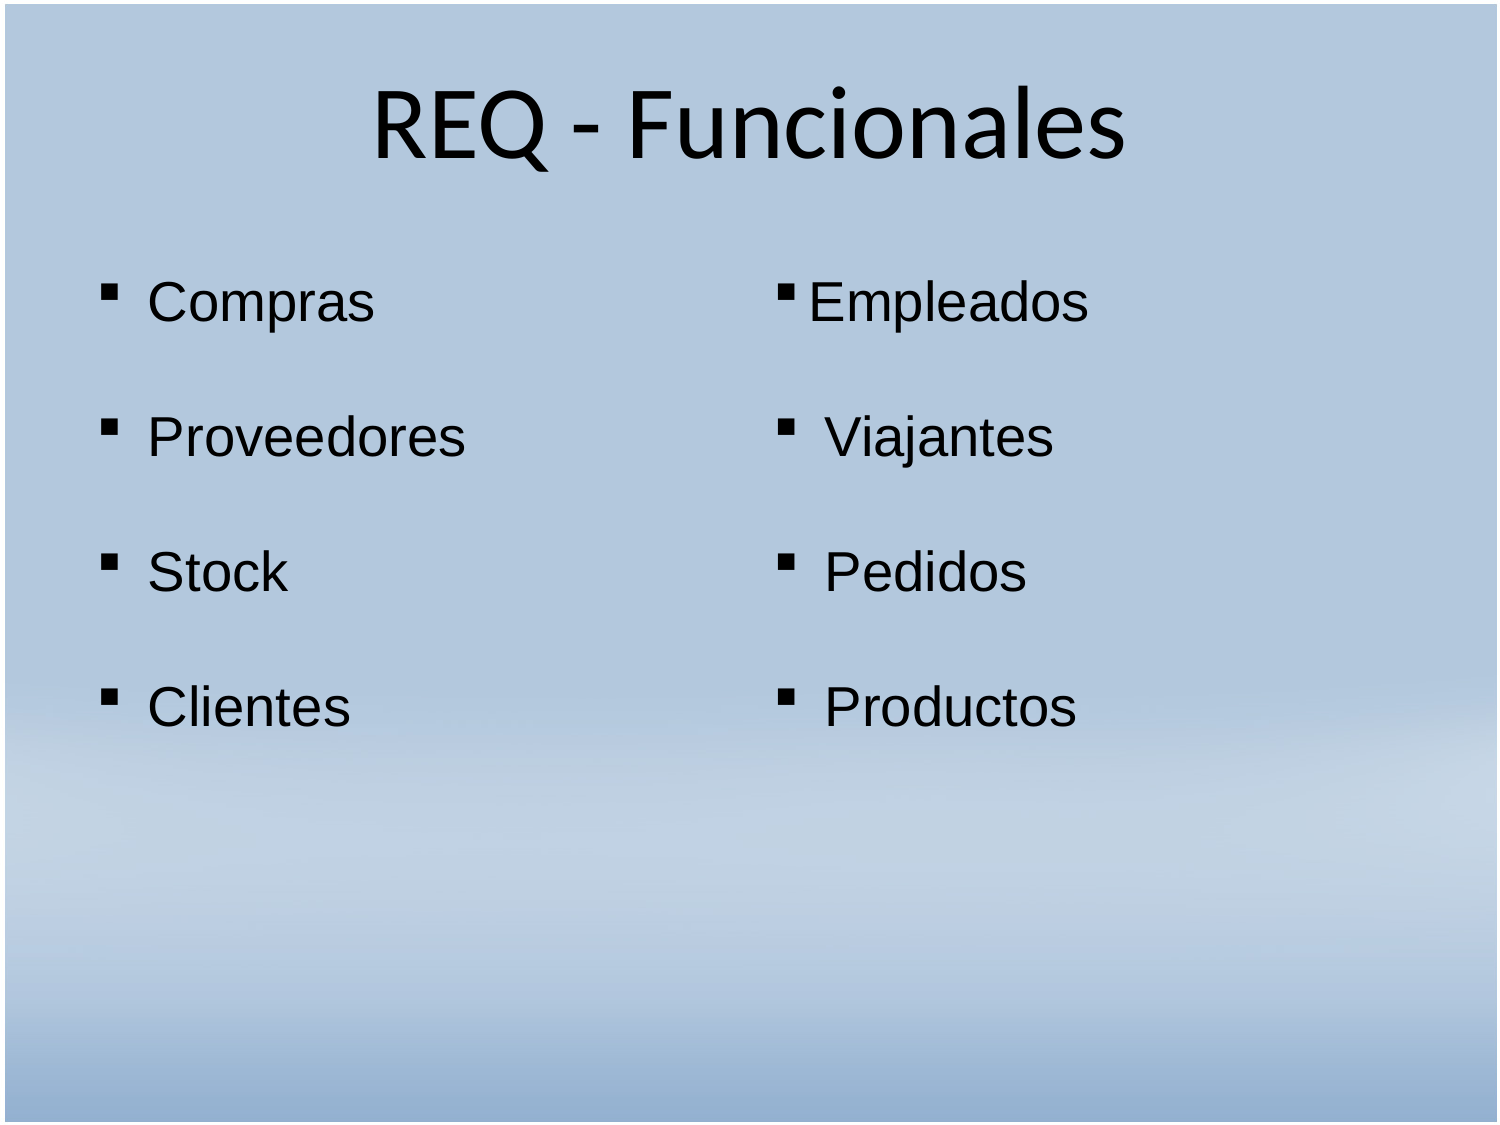

# REQ - Funcionales
 Compras

 Proveedores

 Stock

 Clientes
Empleados

 Viajantes

 Pedidos

 Productos